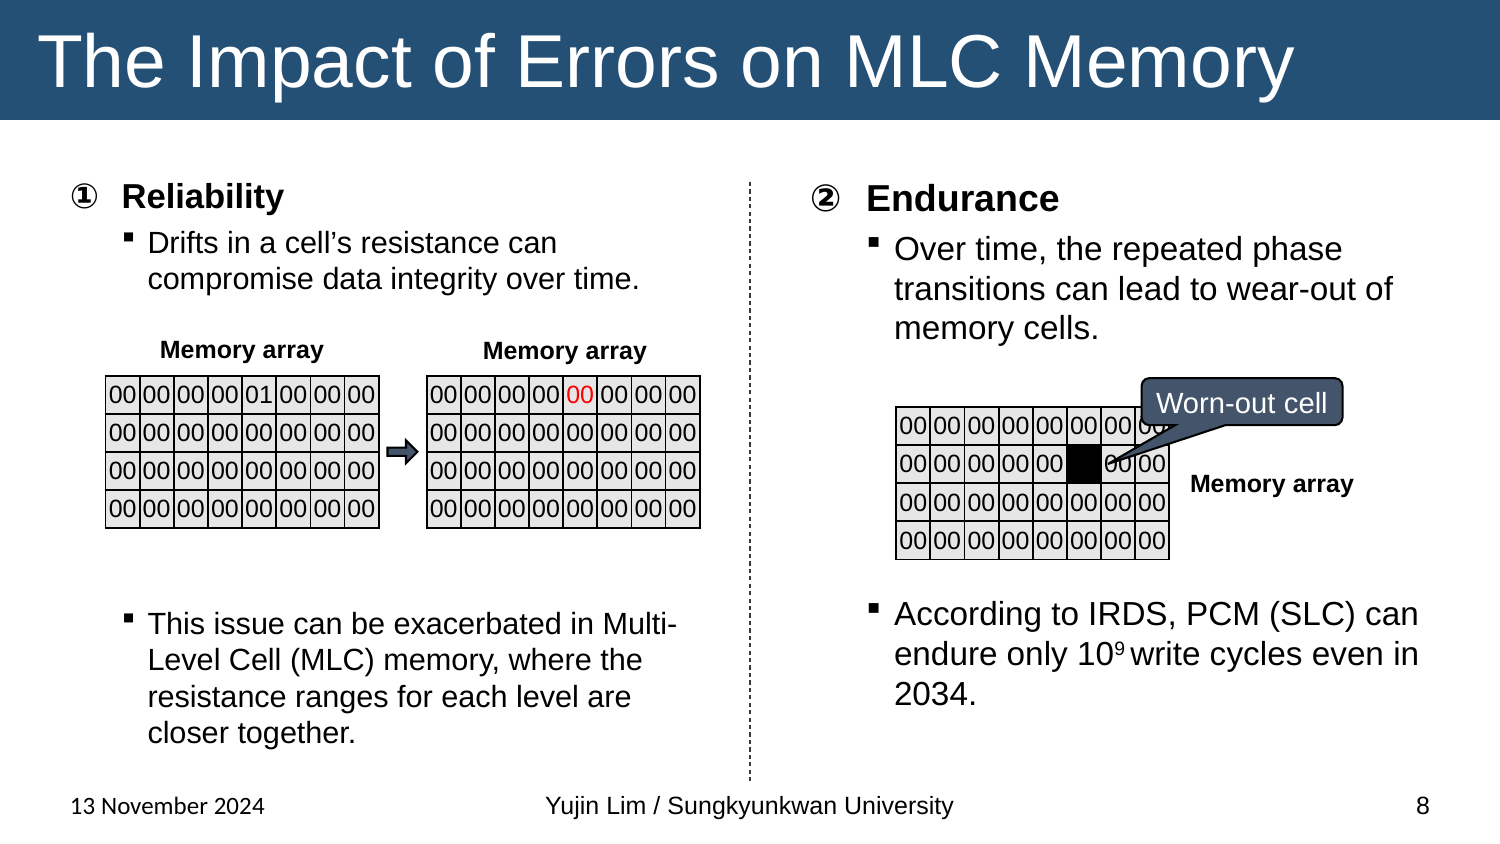

# The Impact of Errors on MLC Memory
Reliability
Drifts in a cell’s resistance can compromise data integrity over time.

This issue can be exacerbated in Multi-Level Cell (MLC) memory, where the resistance ranges for each level are closer together.
Endurance
Over time, the repeated phase transitions can lead to wear-out of memory cells.

According to IRDS, PCM (SLC) can endure only 109 write cycles even in 2034.
Memory array
Memory array
| 00 | 00 | 00 | 00 | 01 | 00 | 00 | 00 |
| --- | --- | --- | --- | --- | --- | --- | --- |
| 00 |  |  |  |  |  |  |  |
| 00 | 00 | 00 | 00 | 00 | 00 | 00 | 00 |
| --- | --- | --- | --- | --- | --- | --- | --- |
|  |  |  |  |  |  |  |  |
Worn-out cell
| 00 | 00 | 00 | 00 | 00 | 00 | 00 | 00 |
| --- | --- | --- | --- | --- | --- | --- | --- |
| 00 | 00 | 00 | 00 | 00 | 00 | 00 | 00 |
| --- | --- | --- | --- | --- | --- | --- | --- |
| 00 | 00 |  |  |  |  |  |  |
| 00 | 00 | 00 | 00 | 00 | 00 | 00 | 00 |
| --- | --- | --- | --- | --- | --- | --- | --- |
|  |  |  |  |  |  |  |  |

| 00 | 00 | 00 | 00 | 00 | 00 | 00 | 00 |
| --- | --- | --- | --- | --- | --- | --- | --- |
| 00 | 00 | 00 | 00 | 00 | 00 | 00 | 00 |
| --- | --- | --- | --- | --- | --- | --- | --- |
| 00 | 00 | 00 | 00 | 00 | 00 | 00 | 00 |
| --- | --- | --- | --- | --- | --- | --- | --- |
| 00 | 00 | 00 | 00 | 00 | 00 | 00 | 00 |
| --- | --- | --- | --- | --- | --- | --- | --- |
Memory array
| 00 | 00 | 00 | 00 | 00 | 00 | 00 | 00 |
| --- | --- | --- | --- | --- | --- | --- | --- |
| 00 | 00 | 00 | 00 | 00 | 00 | 00 | 00 |
| --- | --- | --- | --- | --- | --- | --- | --- |
| 00 | 00 | 00 | 00 | 00 | 00 | 00 | 00 |
| --- | --- | --- | --- | --- | --- | --- | --- |
| 00 | 00 | 00 | 00 | 00 | 00 | 00 | 00 |
| --- | --- | --- | --- | --- | --- | --- | --- |
13 November 2024
Yujin Lim / Sungkyunkwan University
8